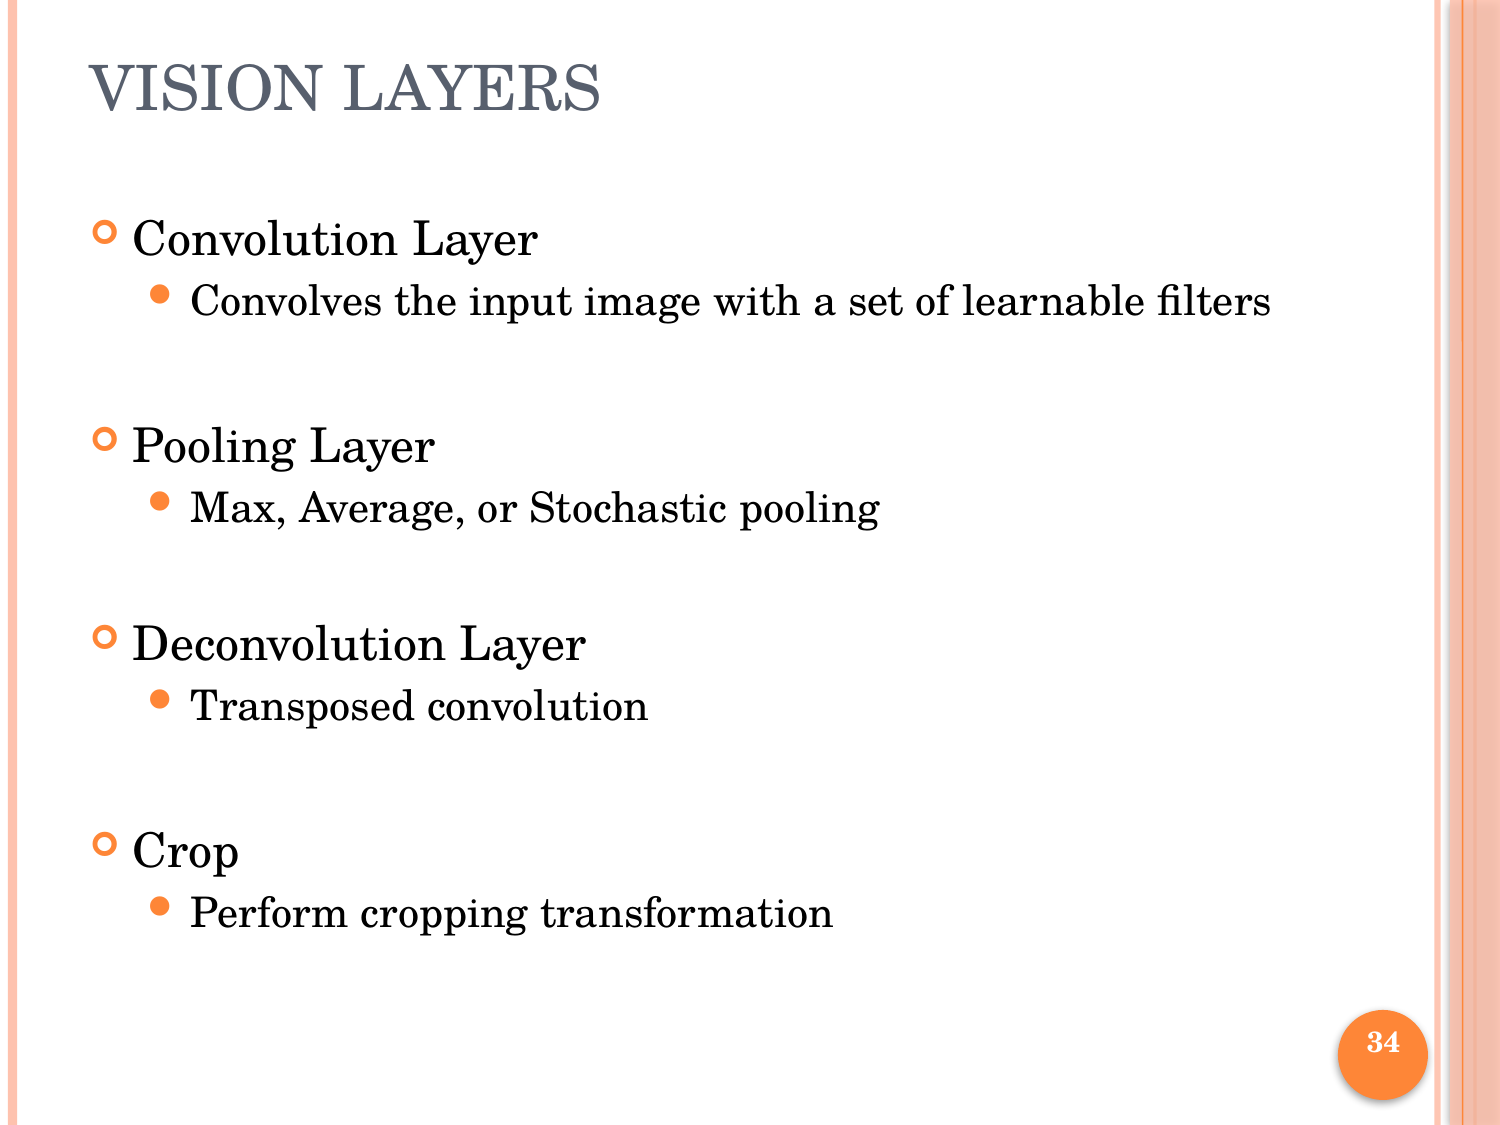

# Vision Layers
Convolution Layer
Convolves the input image with a set of learnable filters

Pooling Layer
Max, Average, or Stochastic pooling

Deconvolution Layer
Transposed convolution

Crop
Perform cropping transformation

34